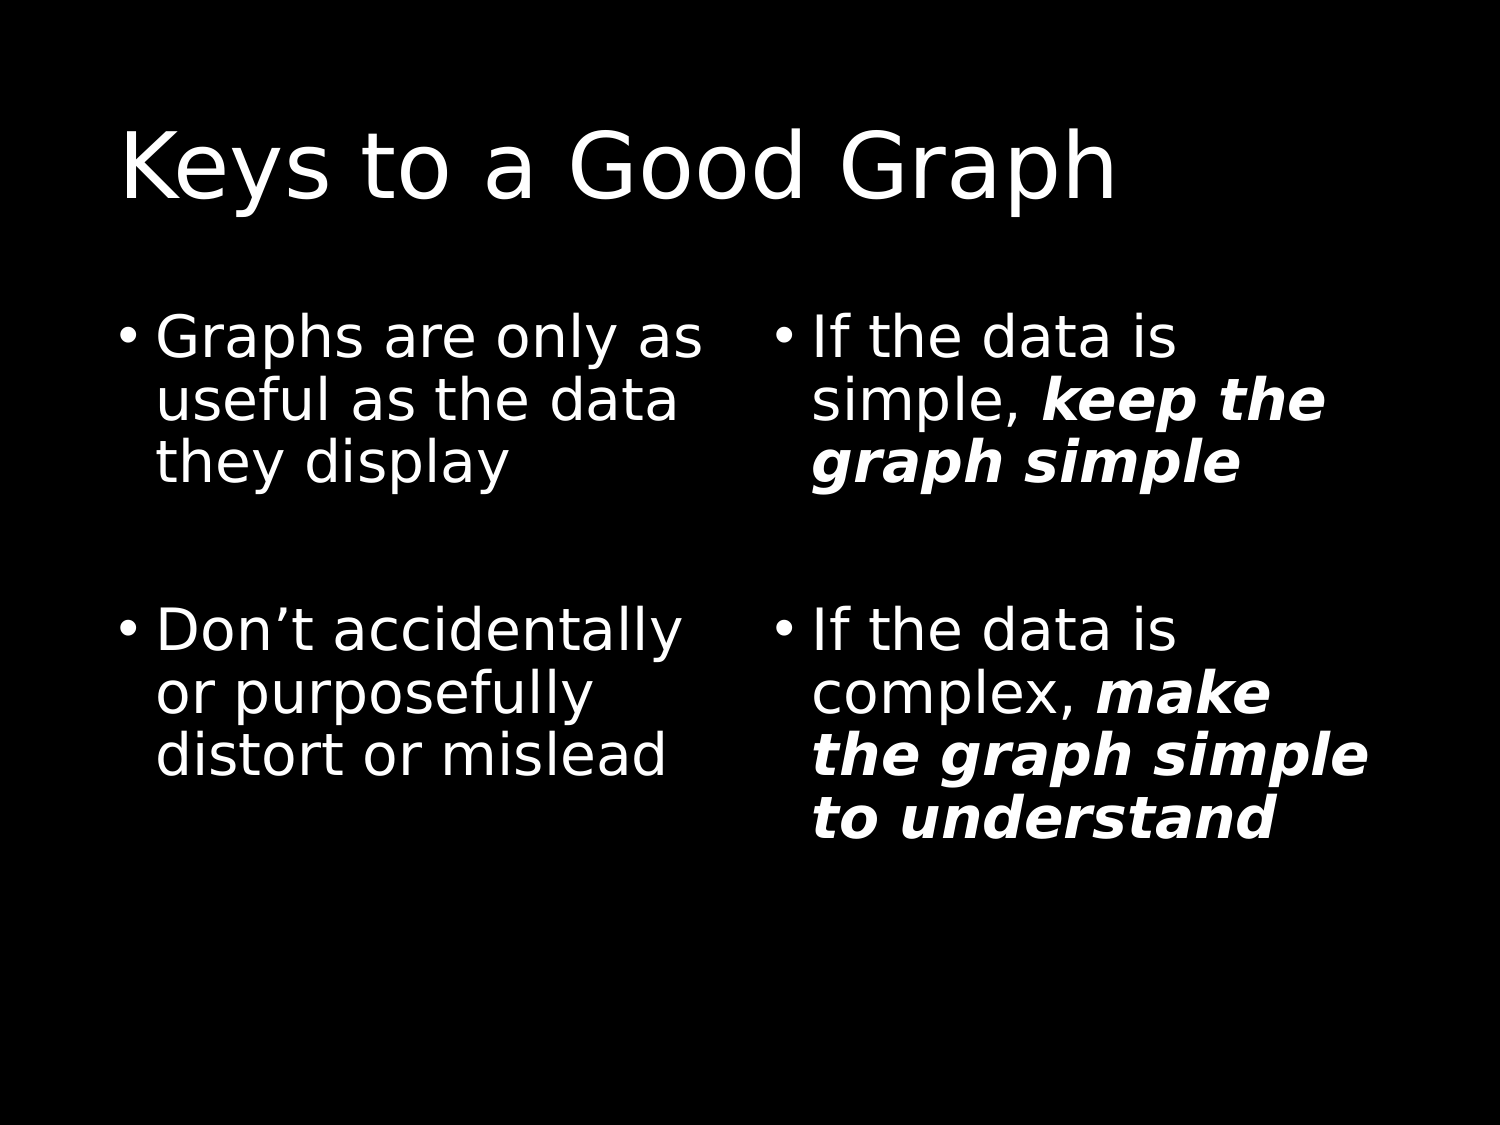

# Keys to a Good Graph
Graphs are only as useful as the data they display

Don’t accidentally or purposefully distort or mislead
If the data is simple, keep the graph simple

If the data is complex, make the graph simple to understand